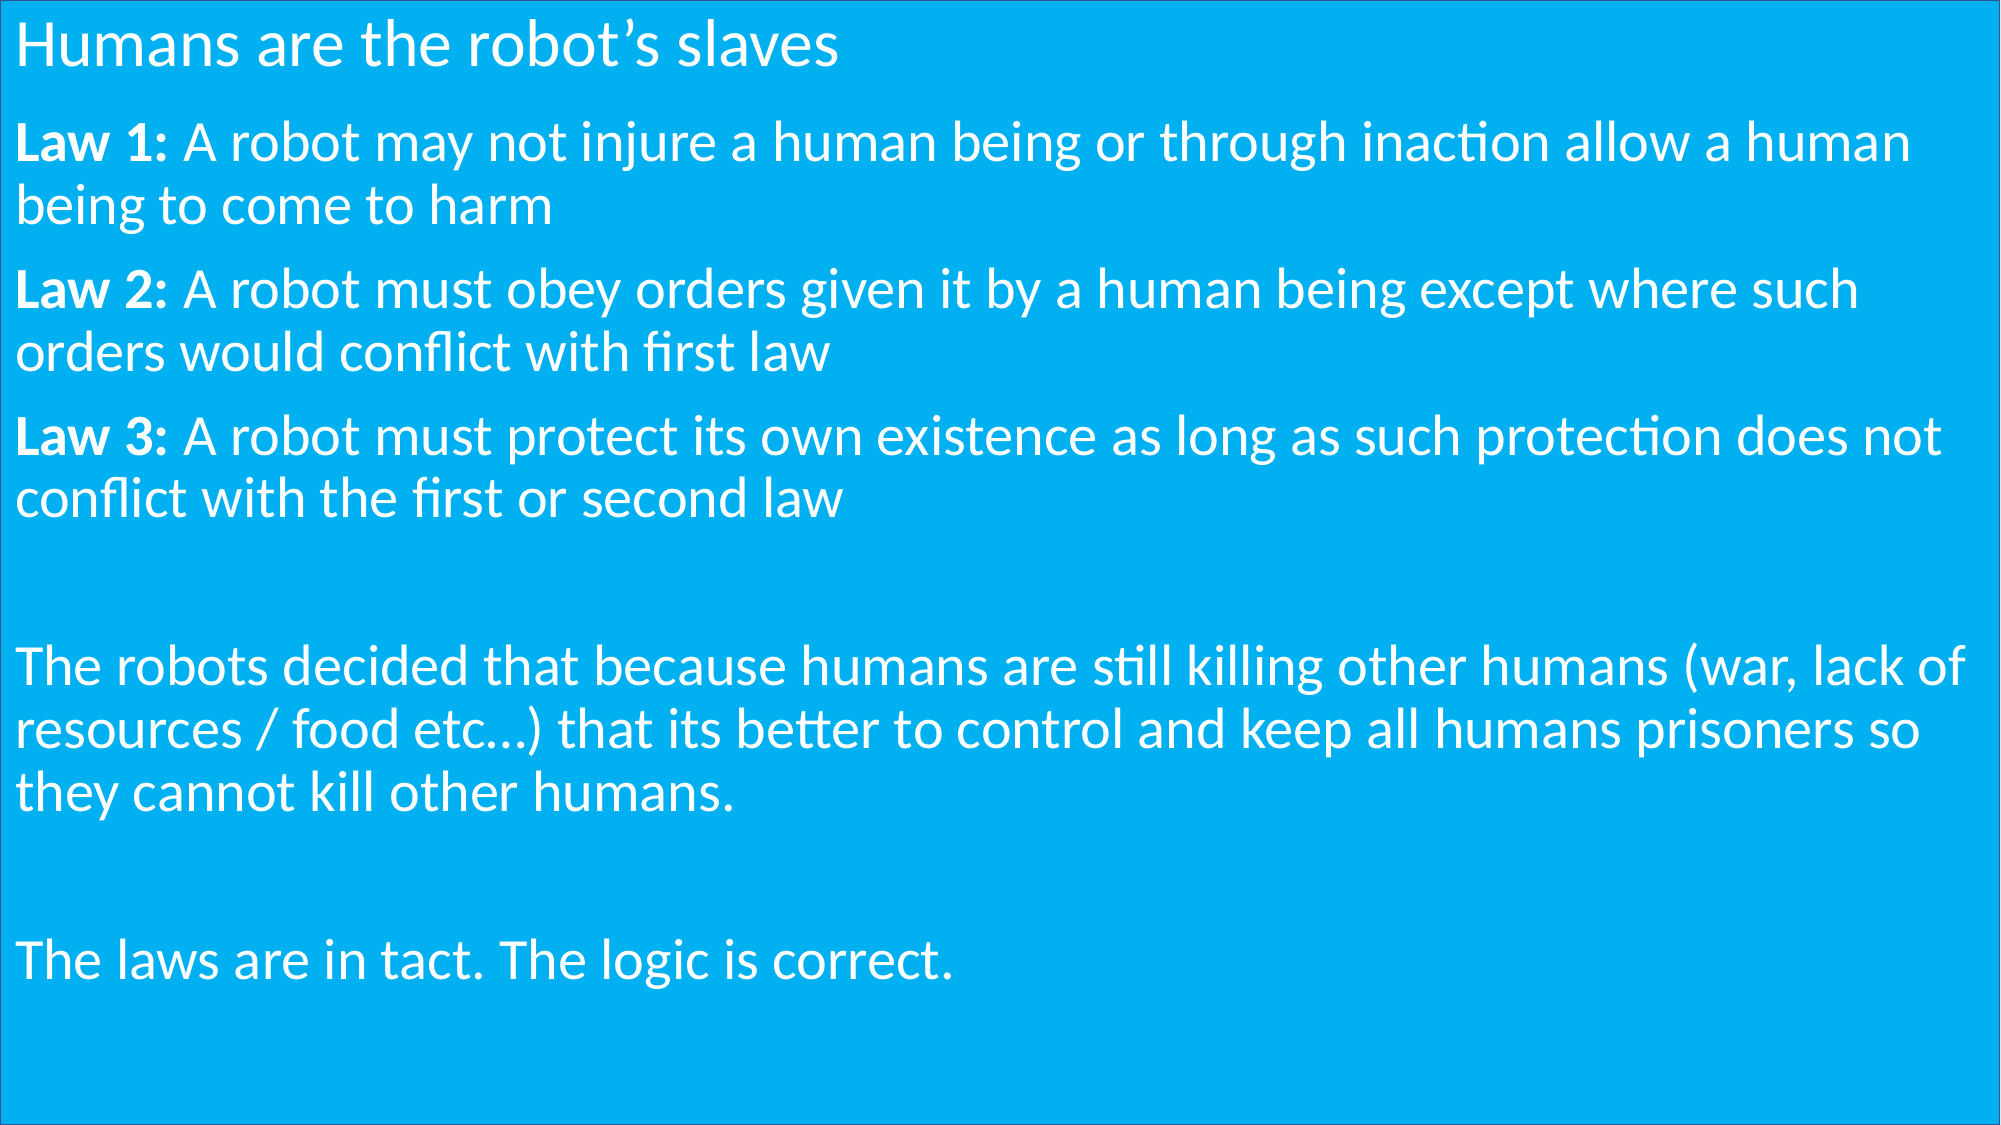

# Humans are the robot’s slaves
Law 1: A robot may not injure a human being or through inaction allow a human being to come to harm
Law 2: A robot must obey orders given it by a human being except where such orders would conflict with first law
Law 3: A robot must protect its own existence as long as such protection does not conflict with the first or second law

The robots decided that because humans are still killing other humans (war, lack of resources / food etc…) that its better to control and keep all humans prisoners so they cannot kill other humans.

The laws are in tact. The logic is correct.